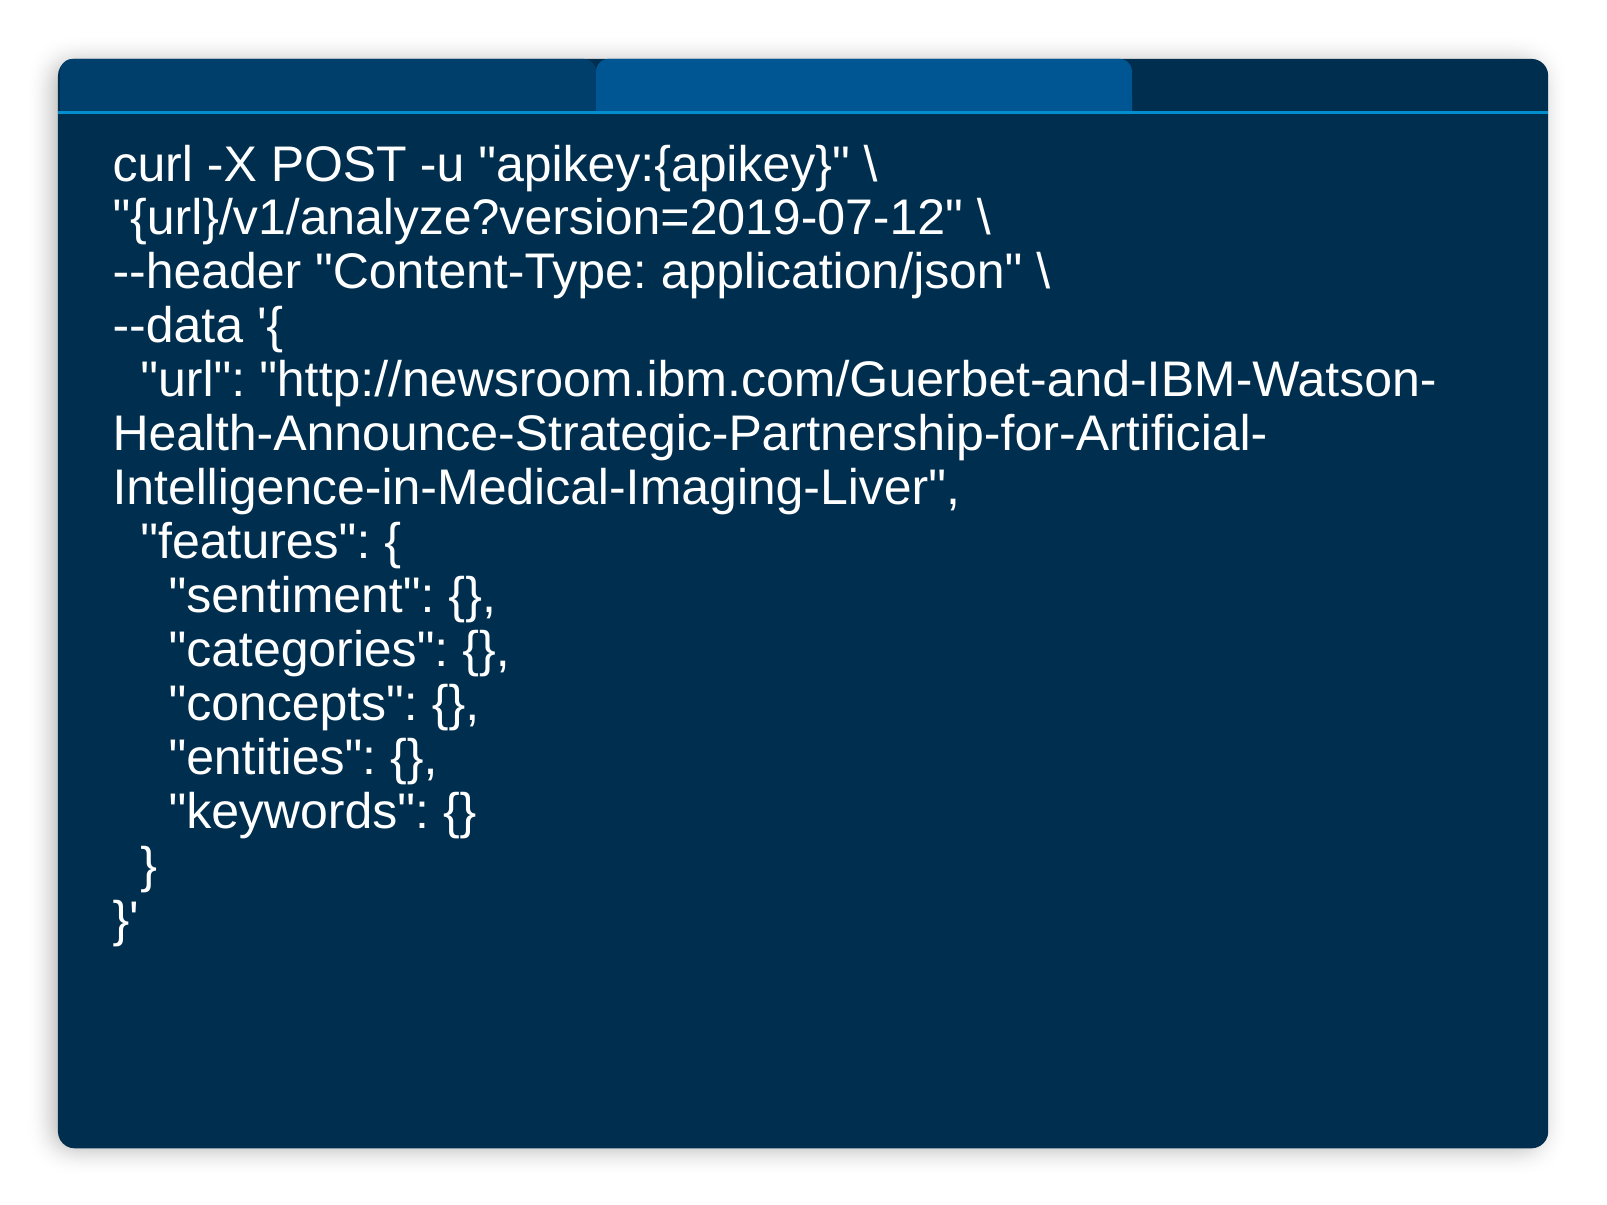

# curl -X POST -u "apikey:{apikey}" \
"{url}/v1/analyze?version=2019-07-12" \
--header "Content-Type: application/json" \
--data '{
  "url": "http://newsroom.ibm.com/Guerbet-and-IBM-Watson-Health-Announce-Strategic-Partnership-for-Artificial-Intelligence-in-Medical-Imaging-Liver",
  "features": {
    "sentiment": {},
    "categories": {},
    "concepts": {},
    "entities": {},
    "keywords": {}
  }
}'